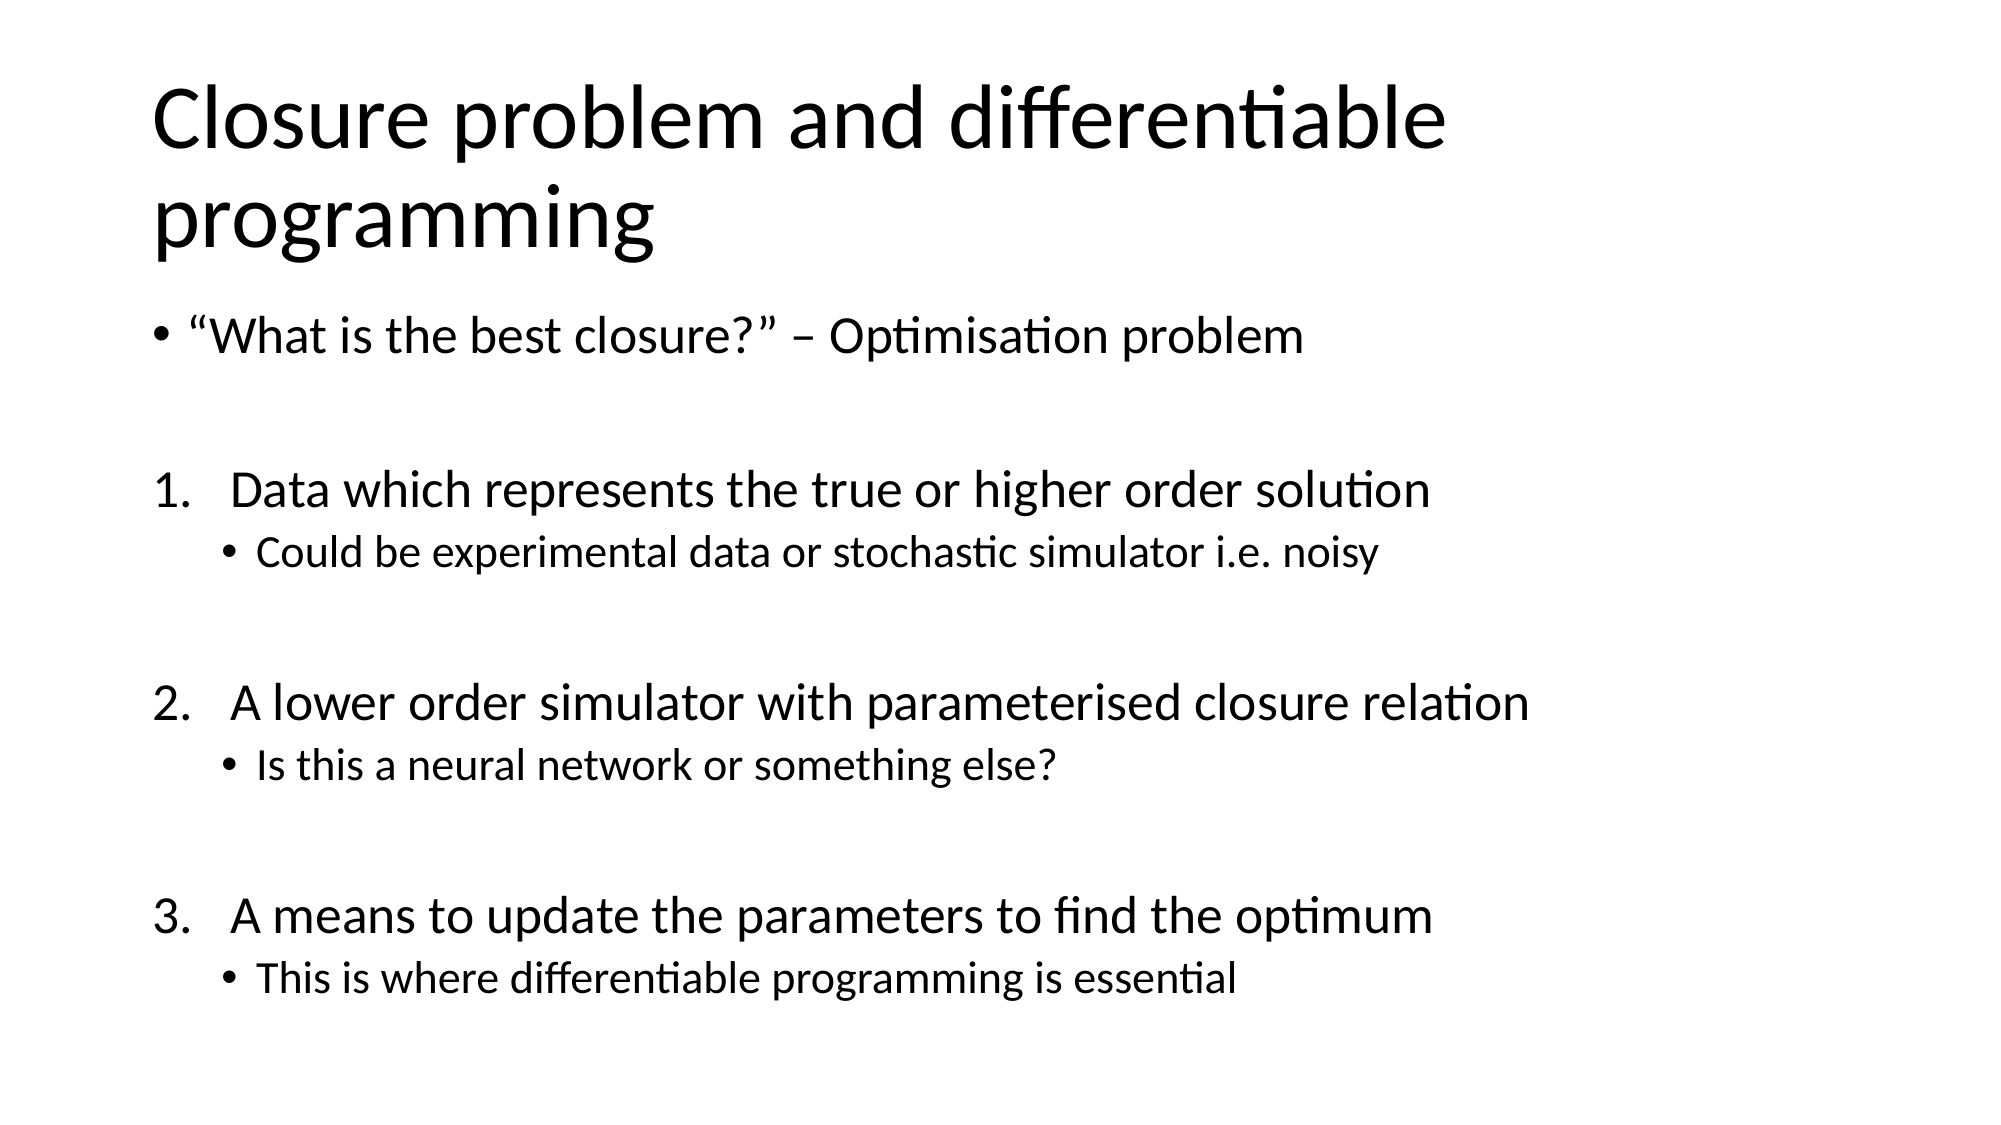

# Closure problem and differentiable programming
“What is the best closure?” – Optimisation problem

Data which represents the true or higher order solution
Could be experimental data or stochastic simulator i.e. noisy

A lower order simulator with parameterised closure relation
Is this a neural network or something else?

A means to update the parameters to find the optimum
This is where differentiable programming is essential